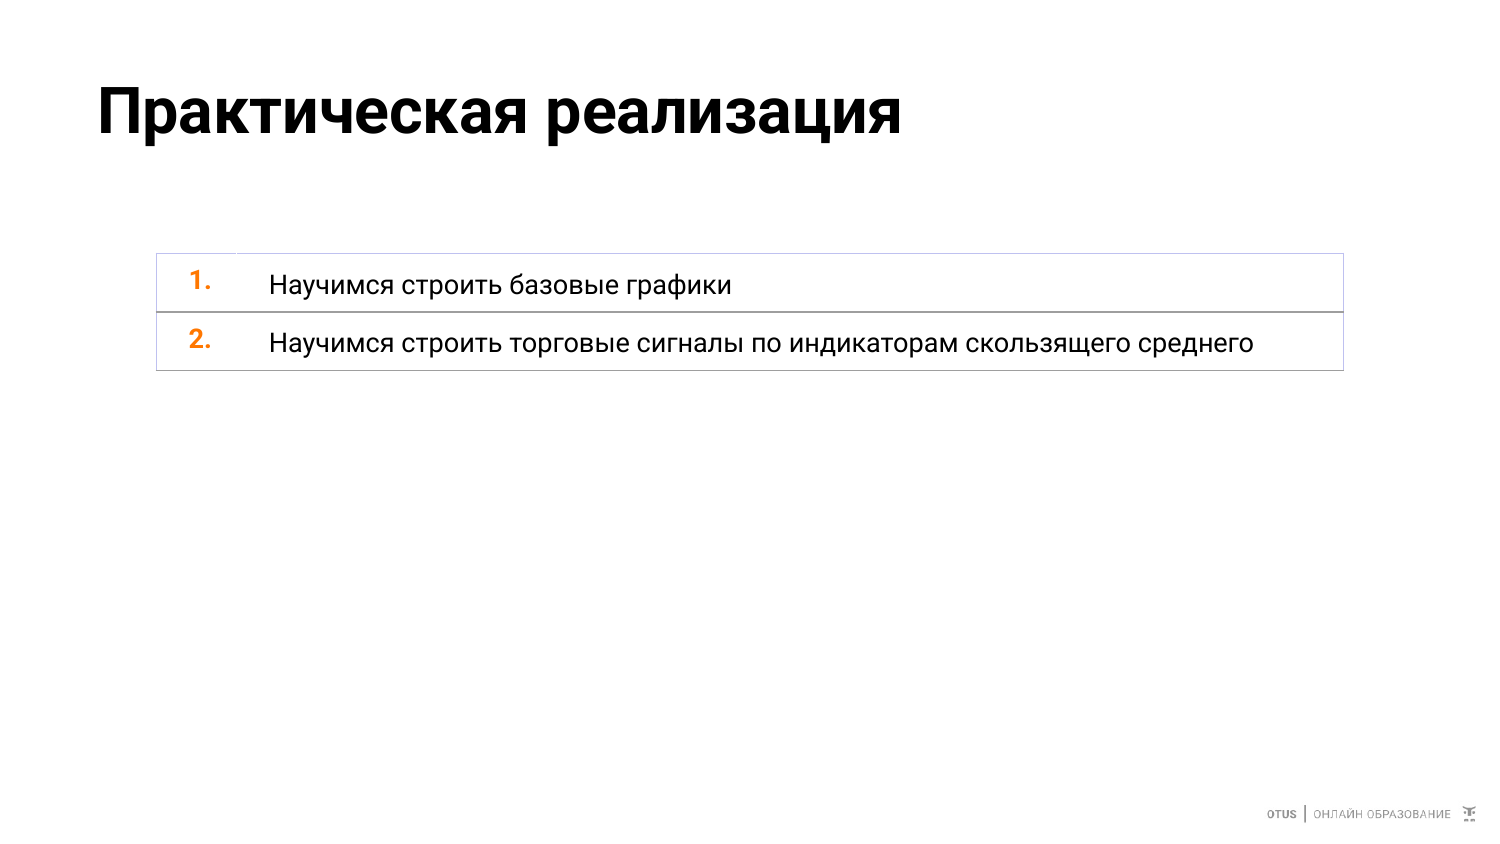

# Практическая реализация

| 1. | Научимся строить базовые графики |
| --- | --- |
| 2. | Научимся строить торговые сигналы по индикаторам скользящего среднего |